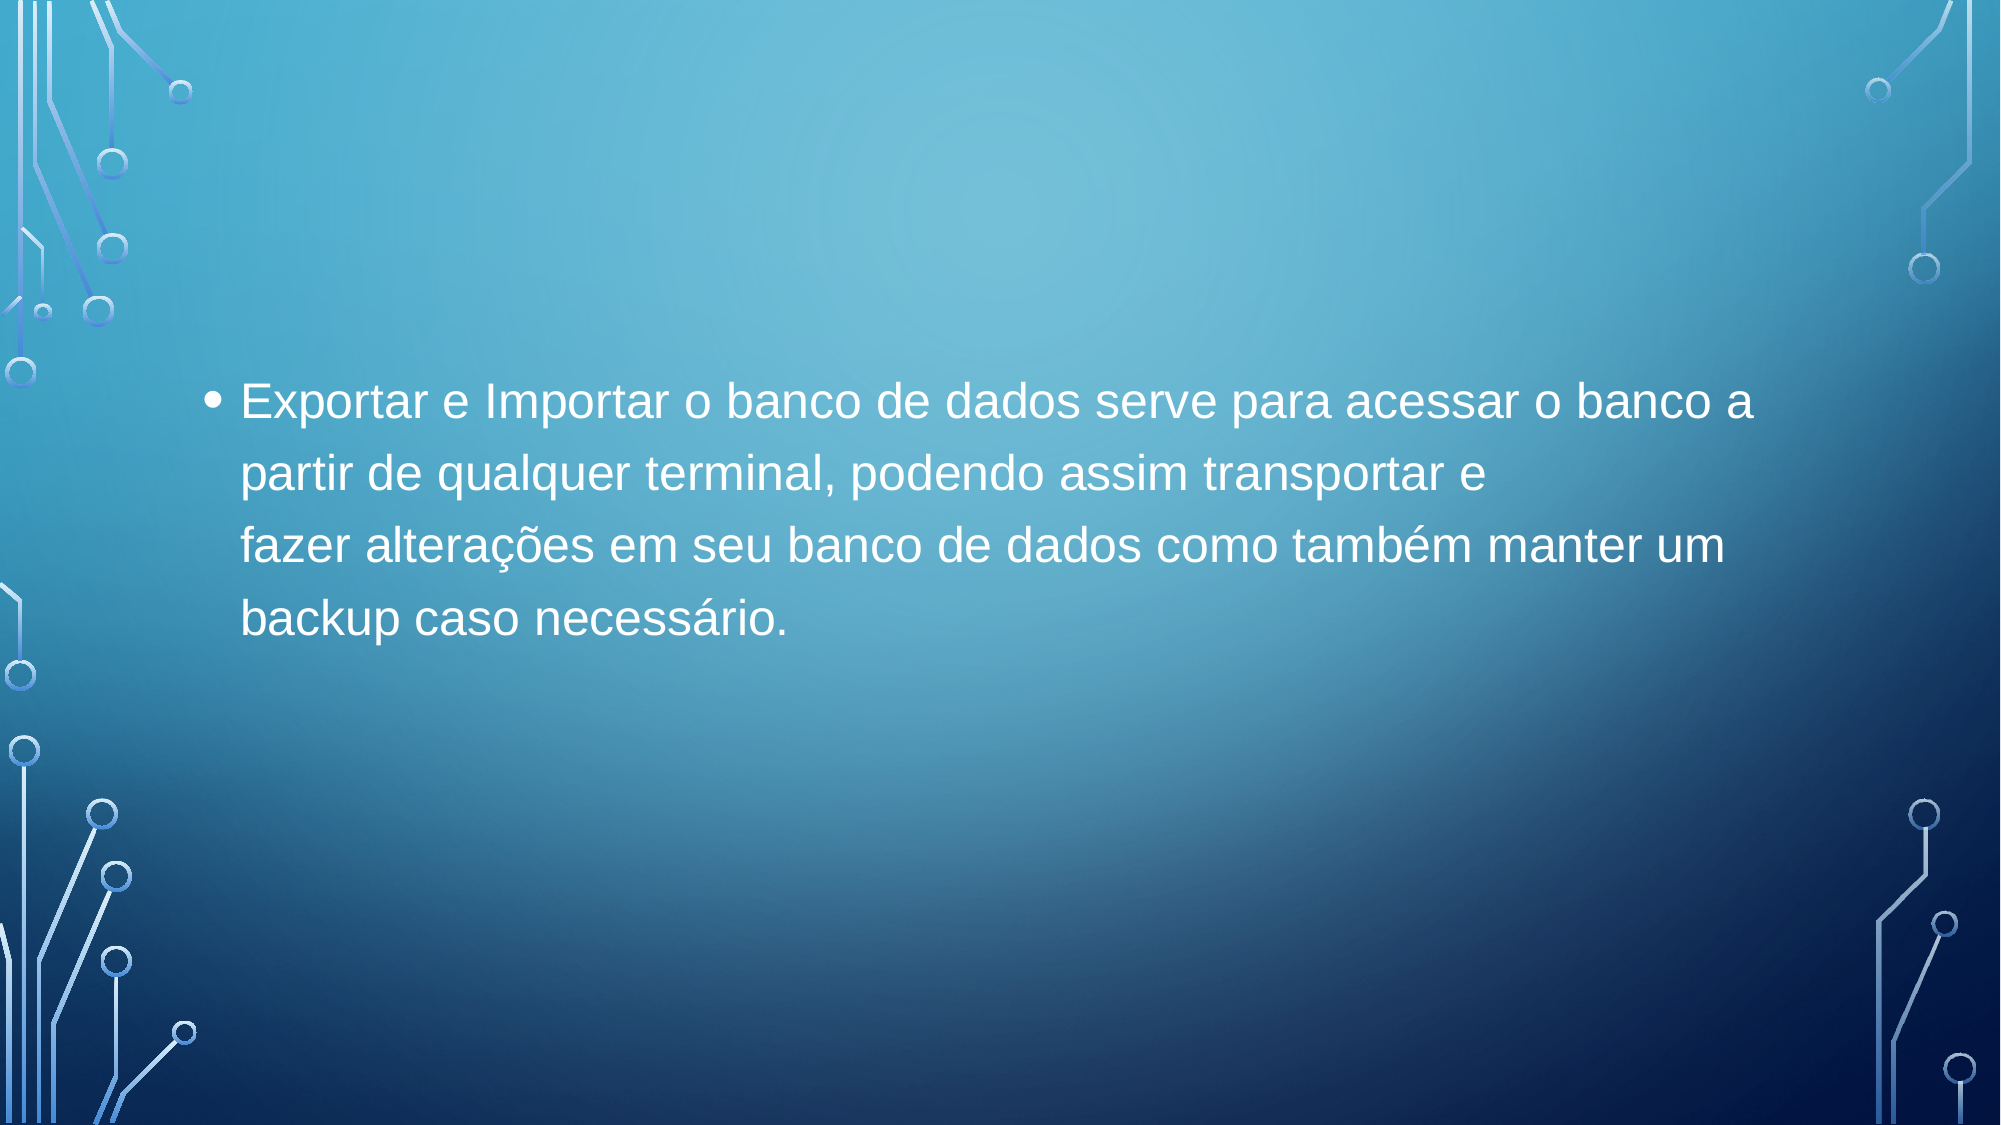

Exportar e Importar o banco de dados serve para acessar o banco a partir de qualquer terminal, podendo assim transportar e
fazer alterações em seu banco de dados como também manter um backup caso necessário.